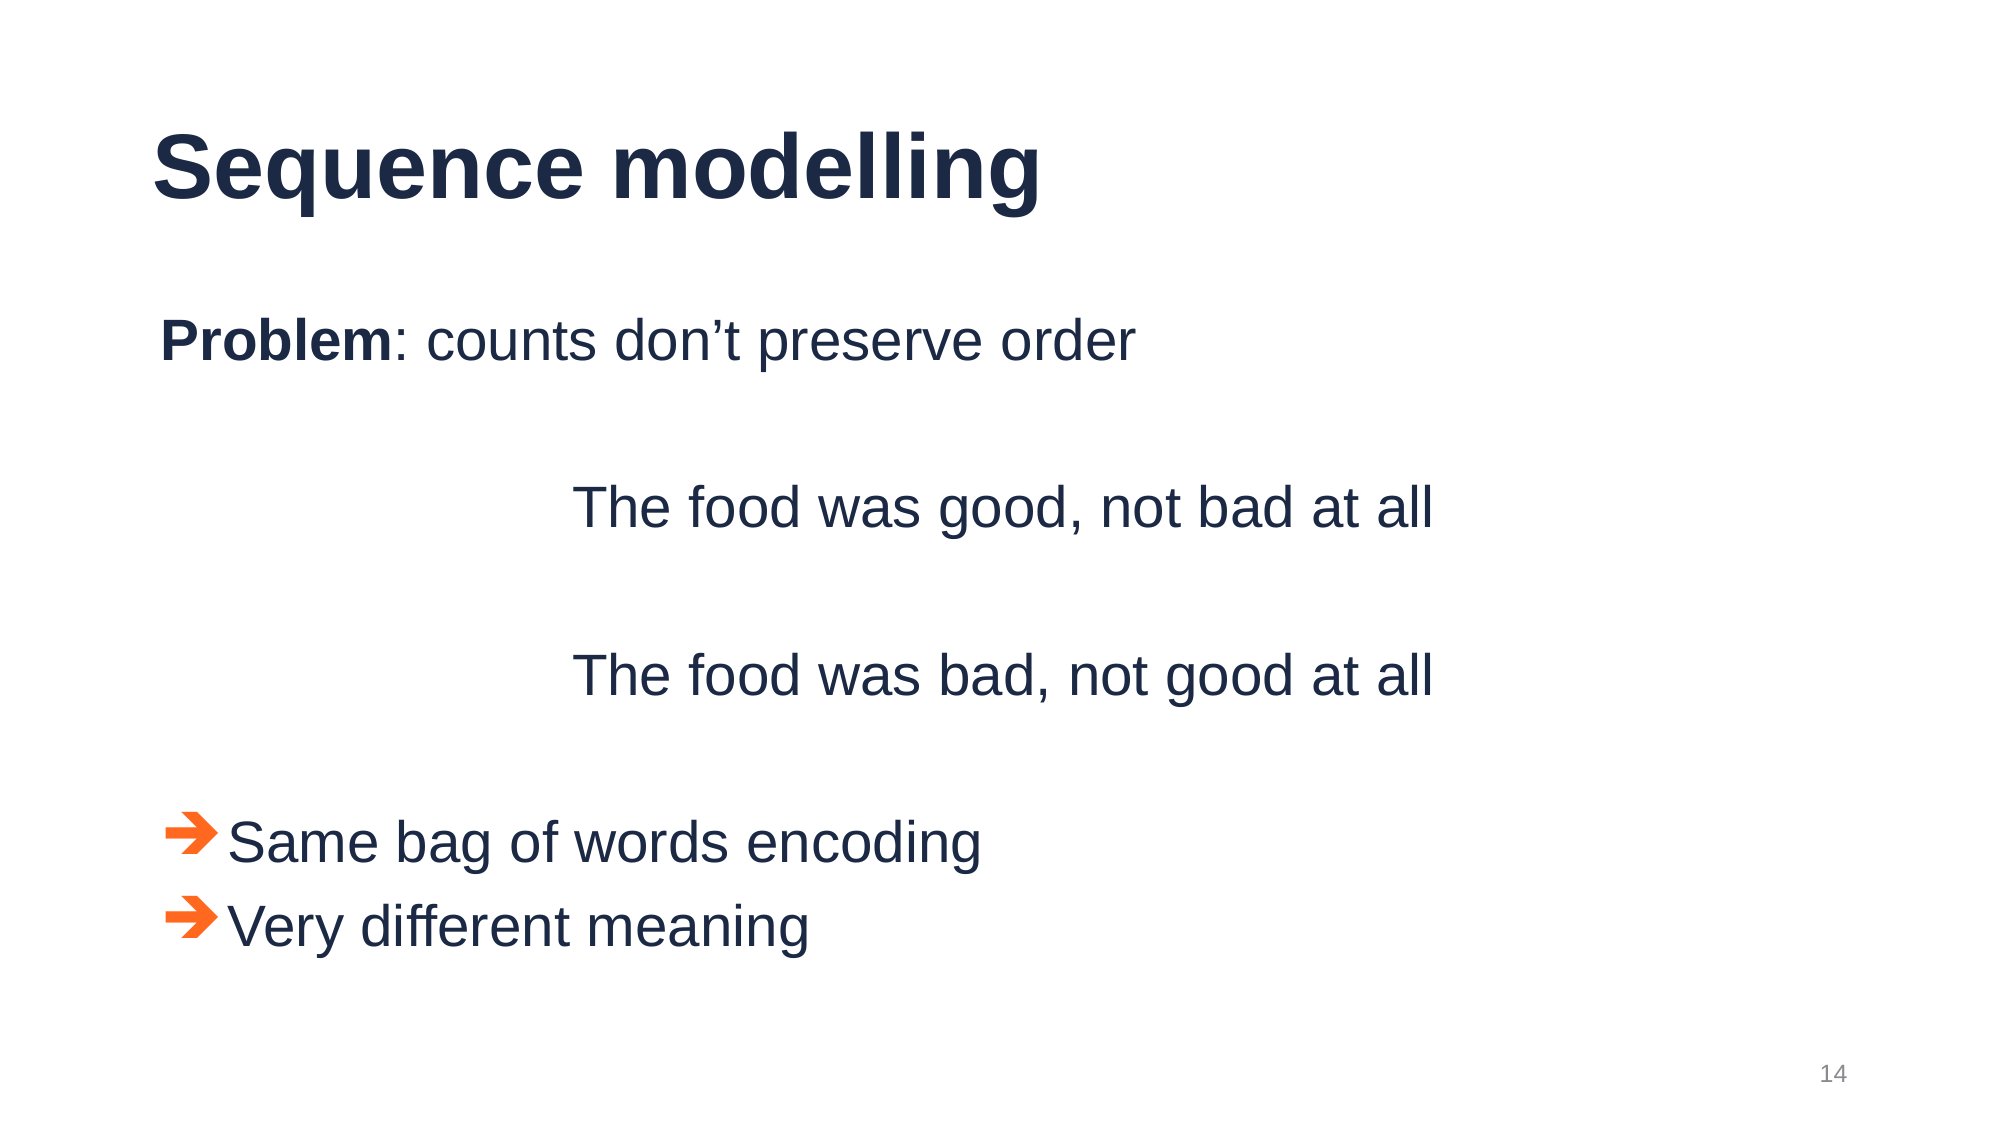

# Sequence modelling
Problem: counts don’t preserve order

The food was good, not bad at all

The food was bad, not good at all

Same bag of words encoding
Very different meaning
14